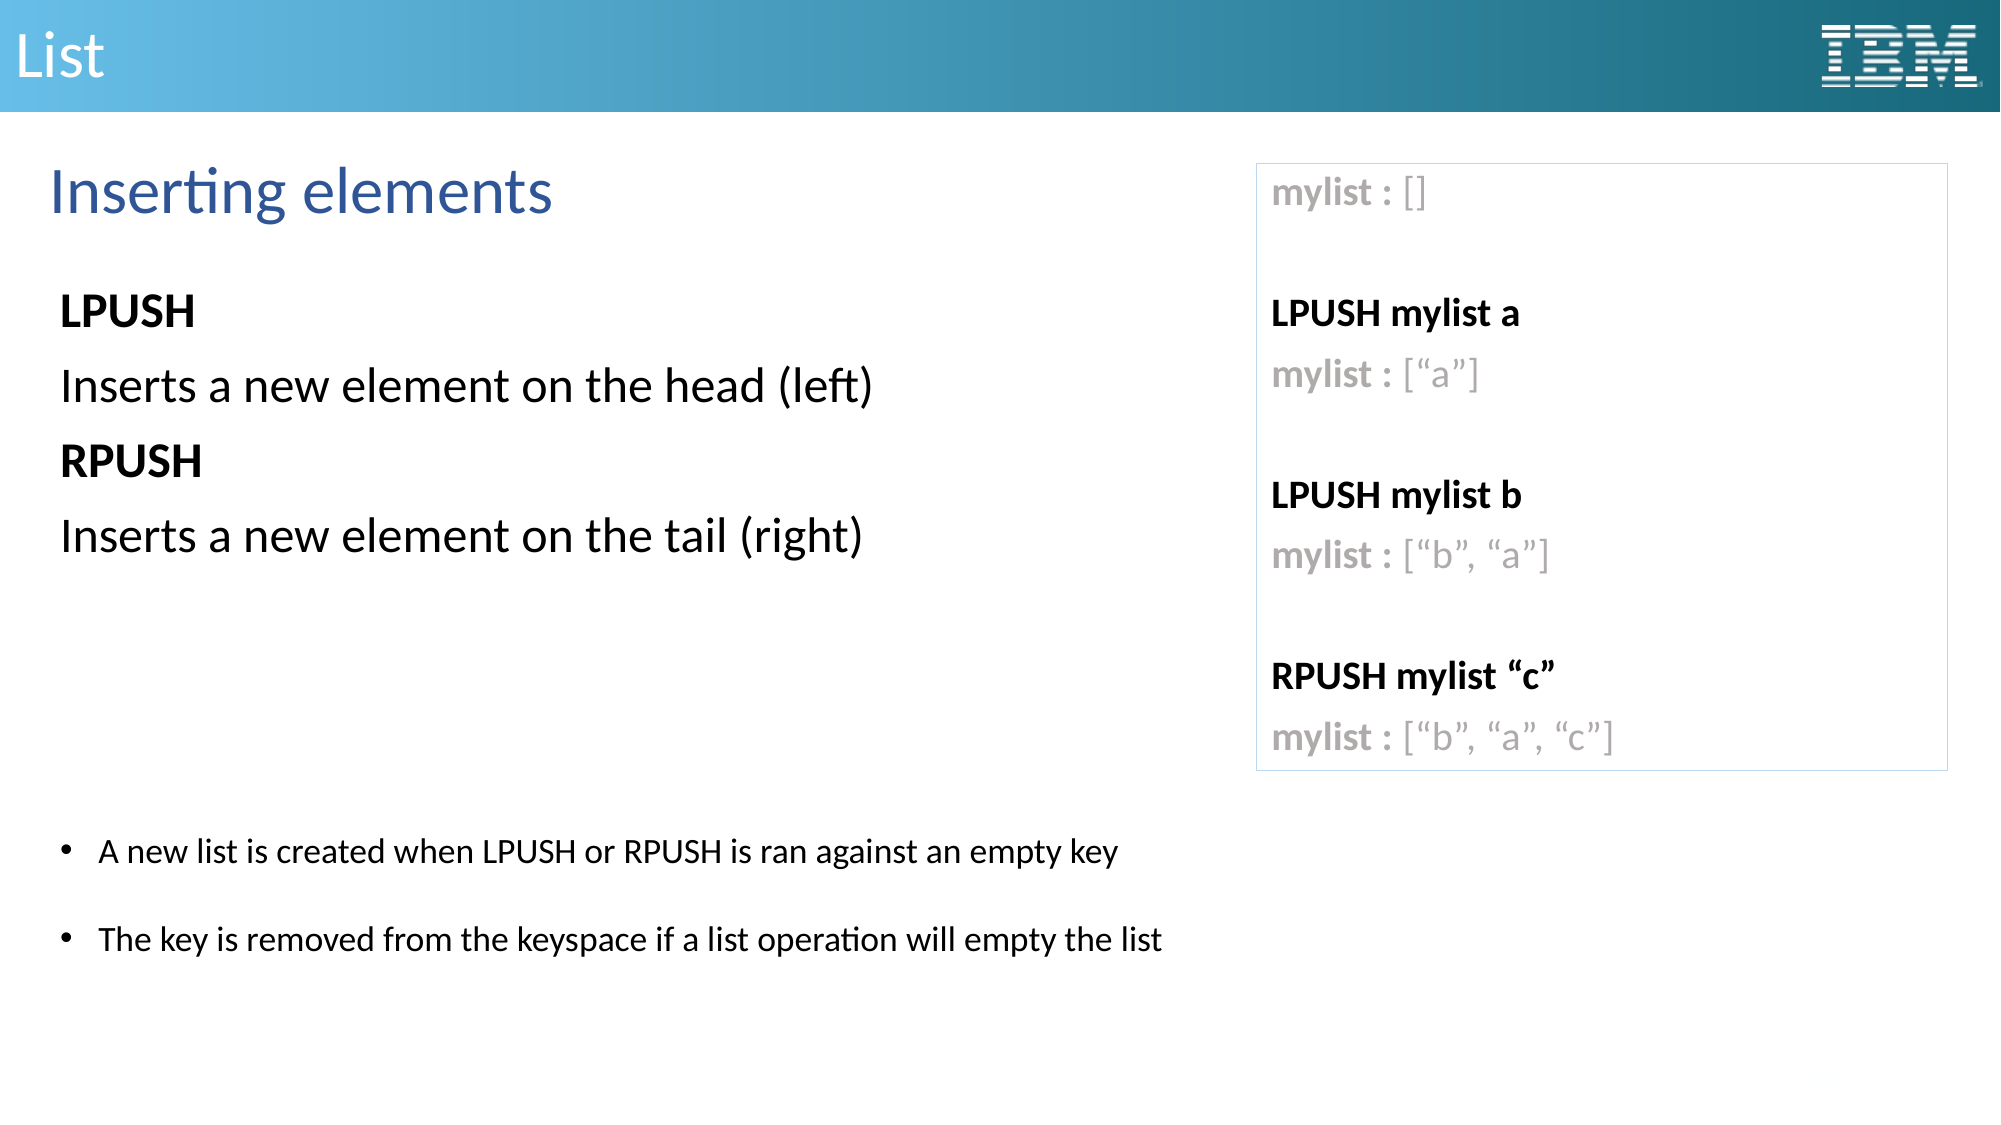

# List
Inserting elements
mylist : []

LPUSH mylist a
mylist : [“a”]

LPUSH mylist b
mylist : [“b”, “a”]

RPUSH mylist “c”
mylist : [“b”, “a”, “c”]
LPUSH
Inserts a new element on the head (left)
RPUSH
Inserts a new element on the tail (right)
A new list is created when LPUSH or RPUSH is ran against an empty key
The key is removed from the keyspace if a list operation will empty the list

39